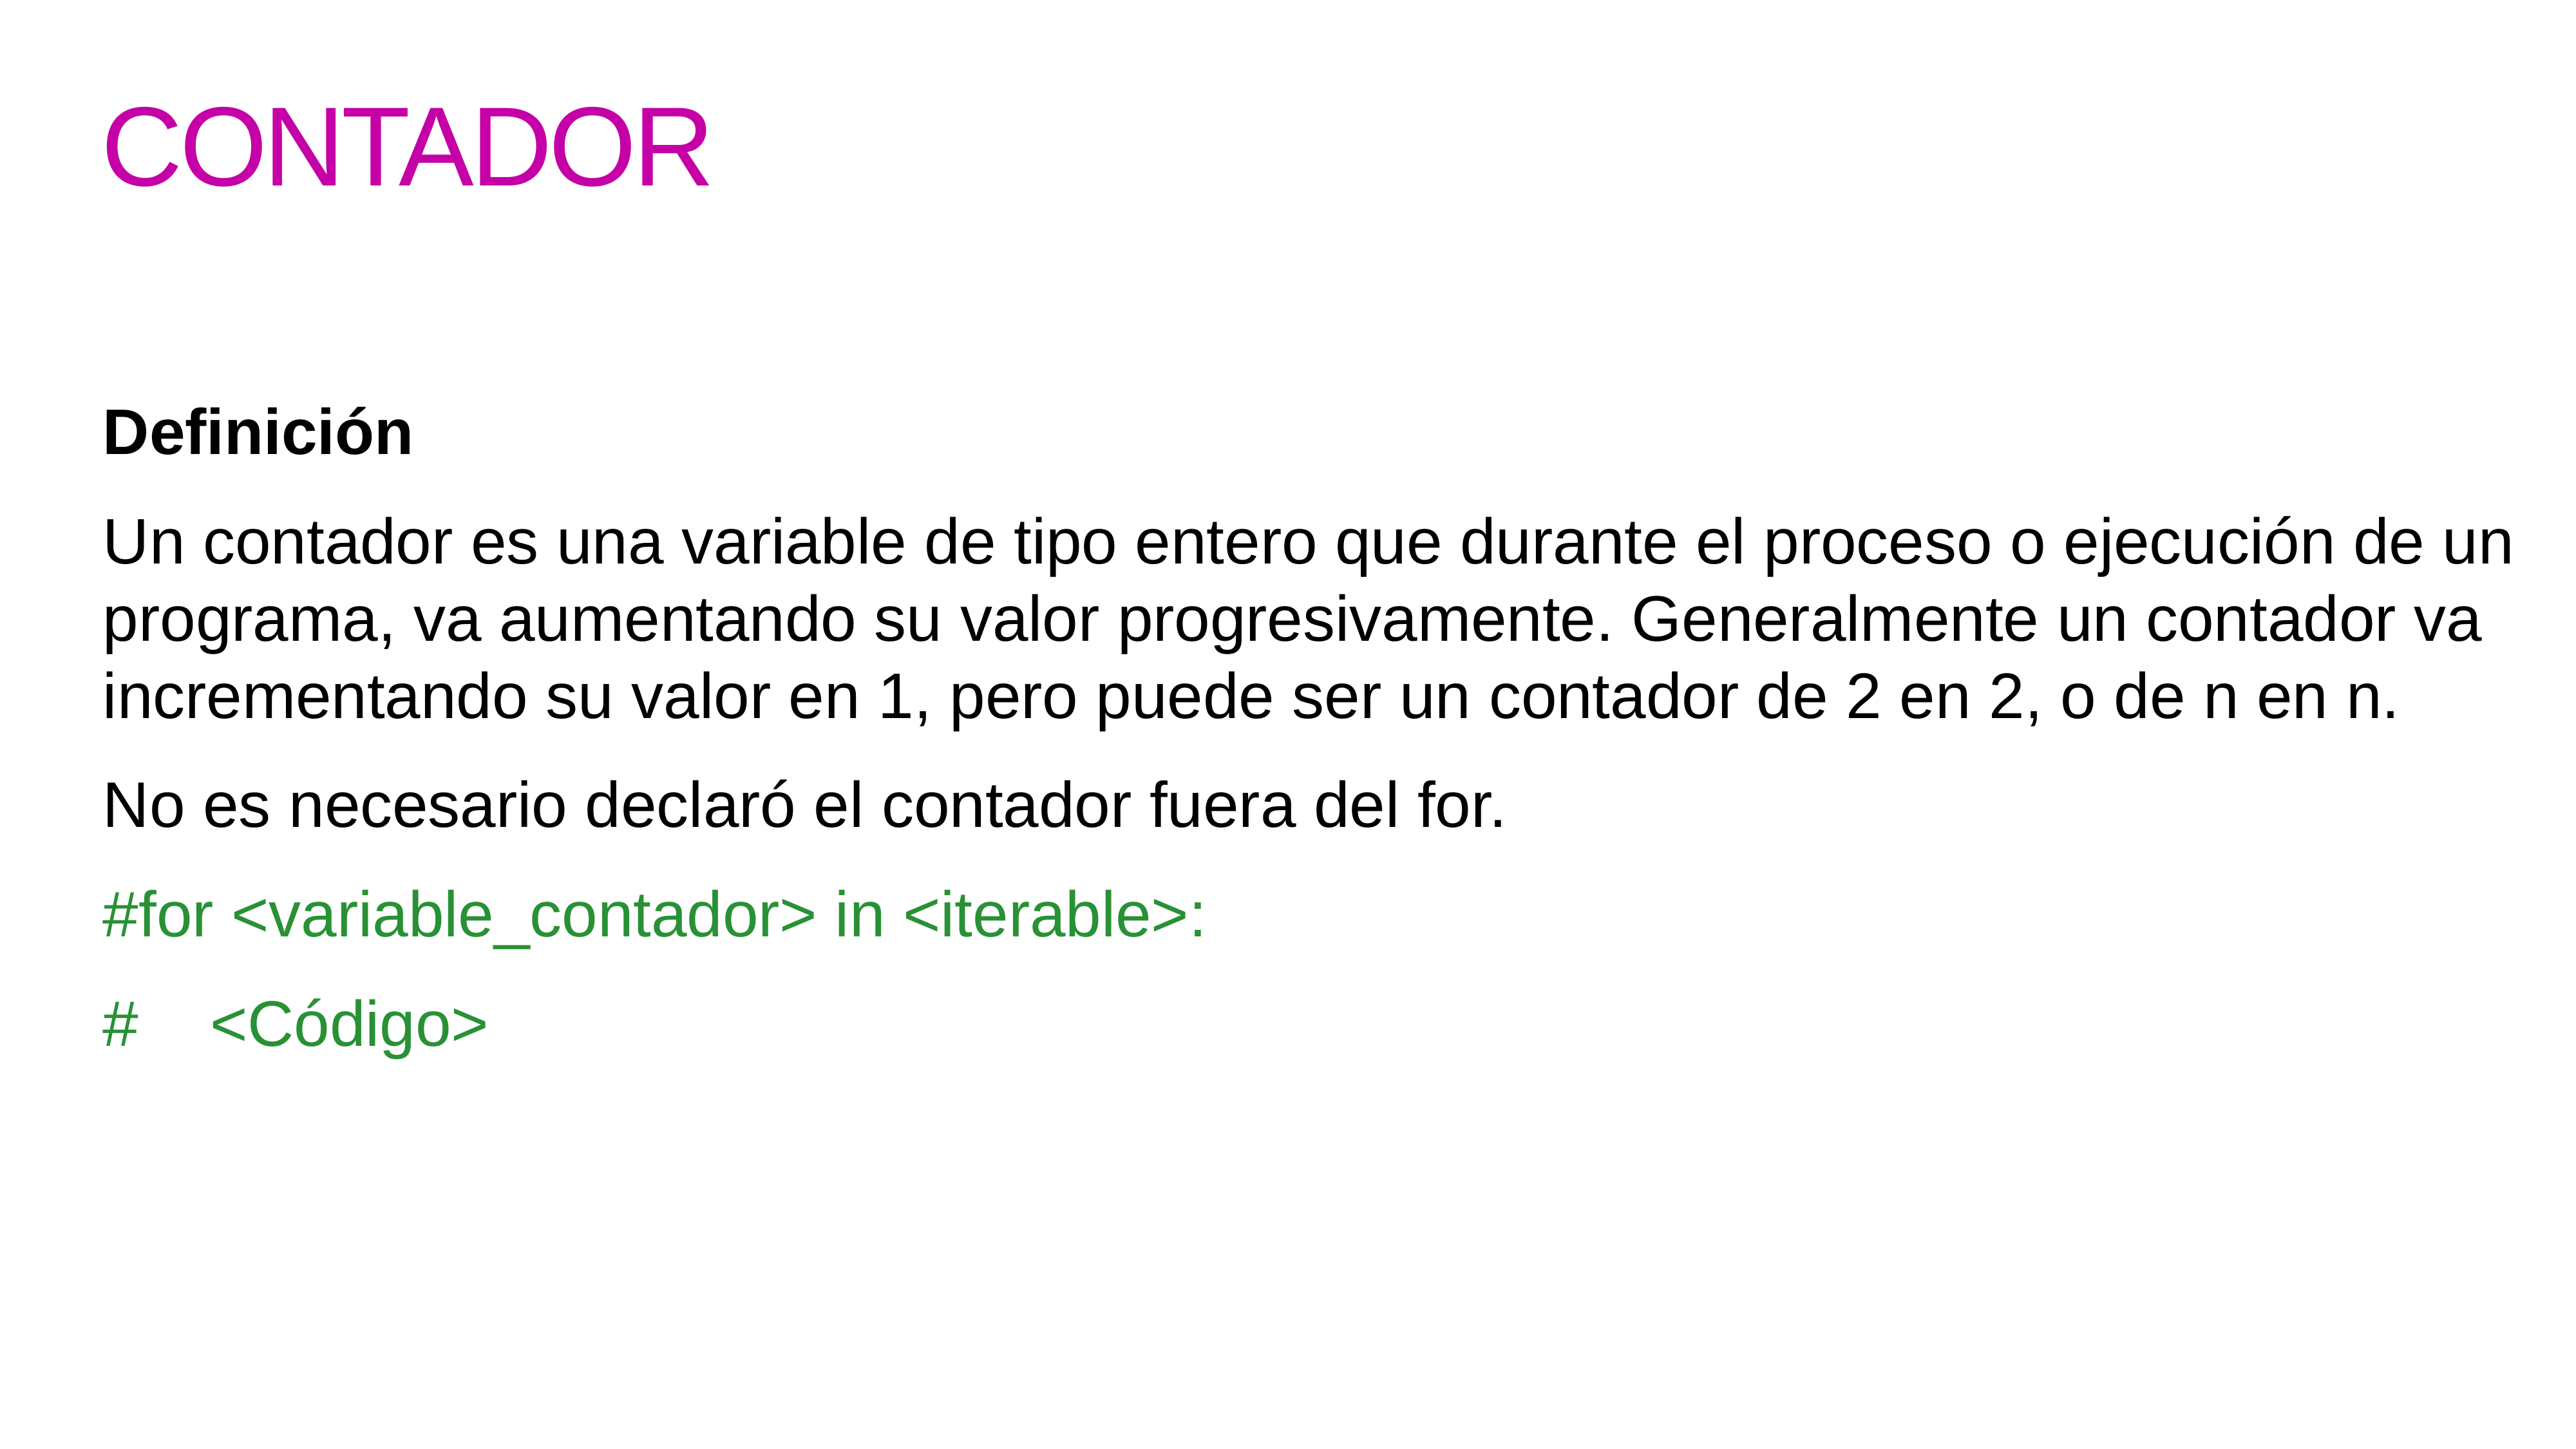

CONTADOR
Definición
Un contador es una variable de tipo entero que durante el proceso o ejecución de un programa, va aumentando su valor progresivamente. Generalmente un contador va incrementando su valor en 1, pero puede ser un contador de 2 en 2, o de n en n.
No es necesario declaró el contador fuera del for.
#for <variable_contador> in <iterable>:
#    <Código>